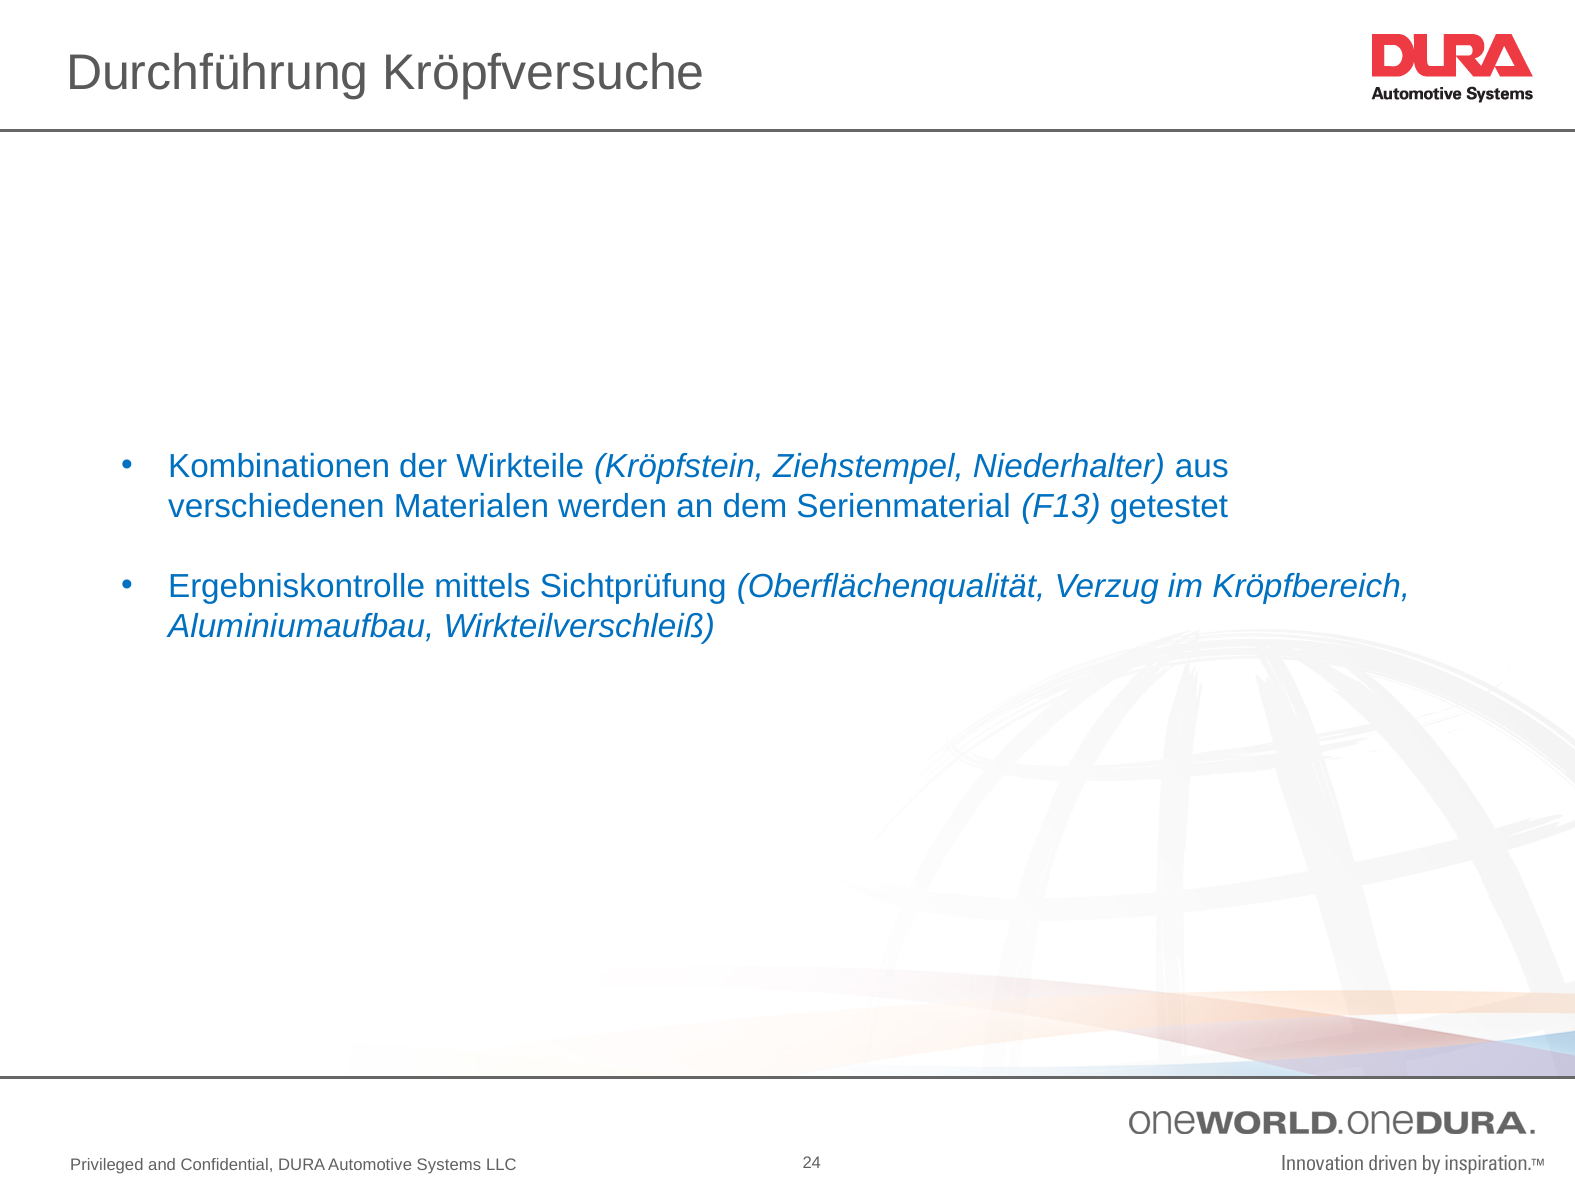

Durchführung Kröpfversuche
Kombinationen der Wirkteile (Kröpfstein, Ziehstempel, Niederhalter) aus verschiedenen Materialen werden an dem Serienmaterial (F13) getestet

Ergebniskontrolle mittels Sichtprüfung (Oberflächenqualität, Verzug im Kröpfbereich, Aluminiumaufbau, Wirkteilverschleiß)